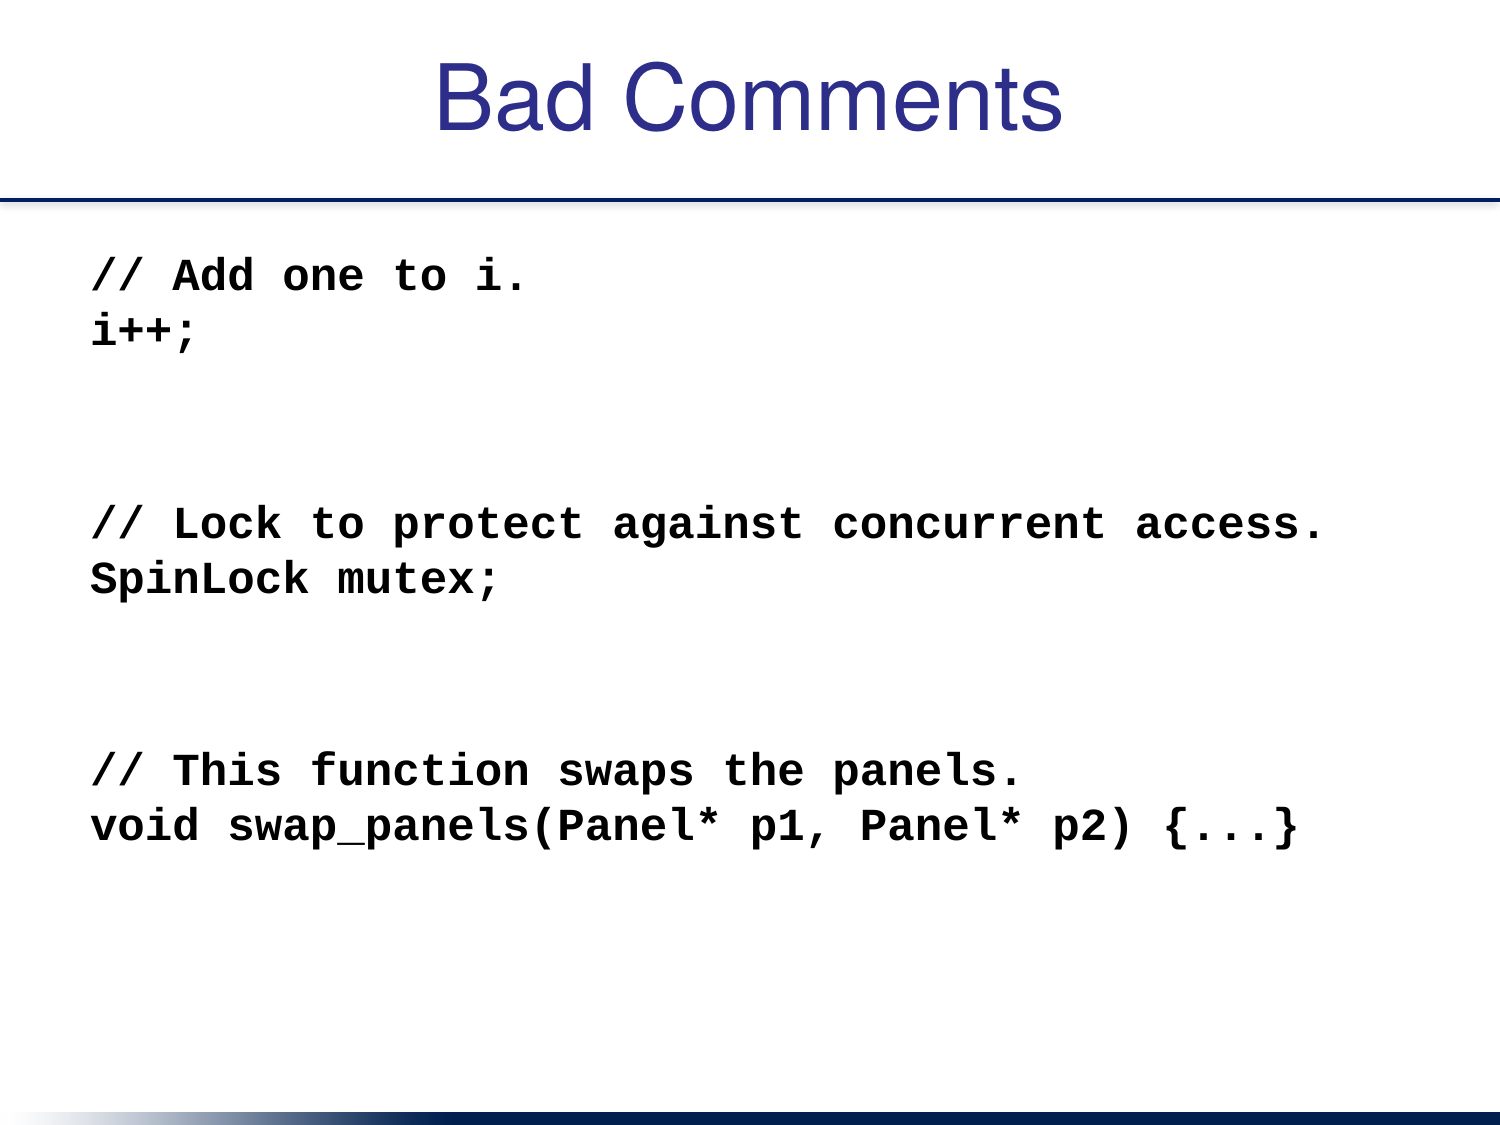

# Bad Comments
// Add one to i.
i++;

// Lock to protect against concurrent access.
SpinLock mutex;

// This function swaps the panels.
void swap_panels(Panel* p1, Panel* p2) {...}